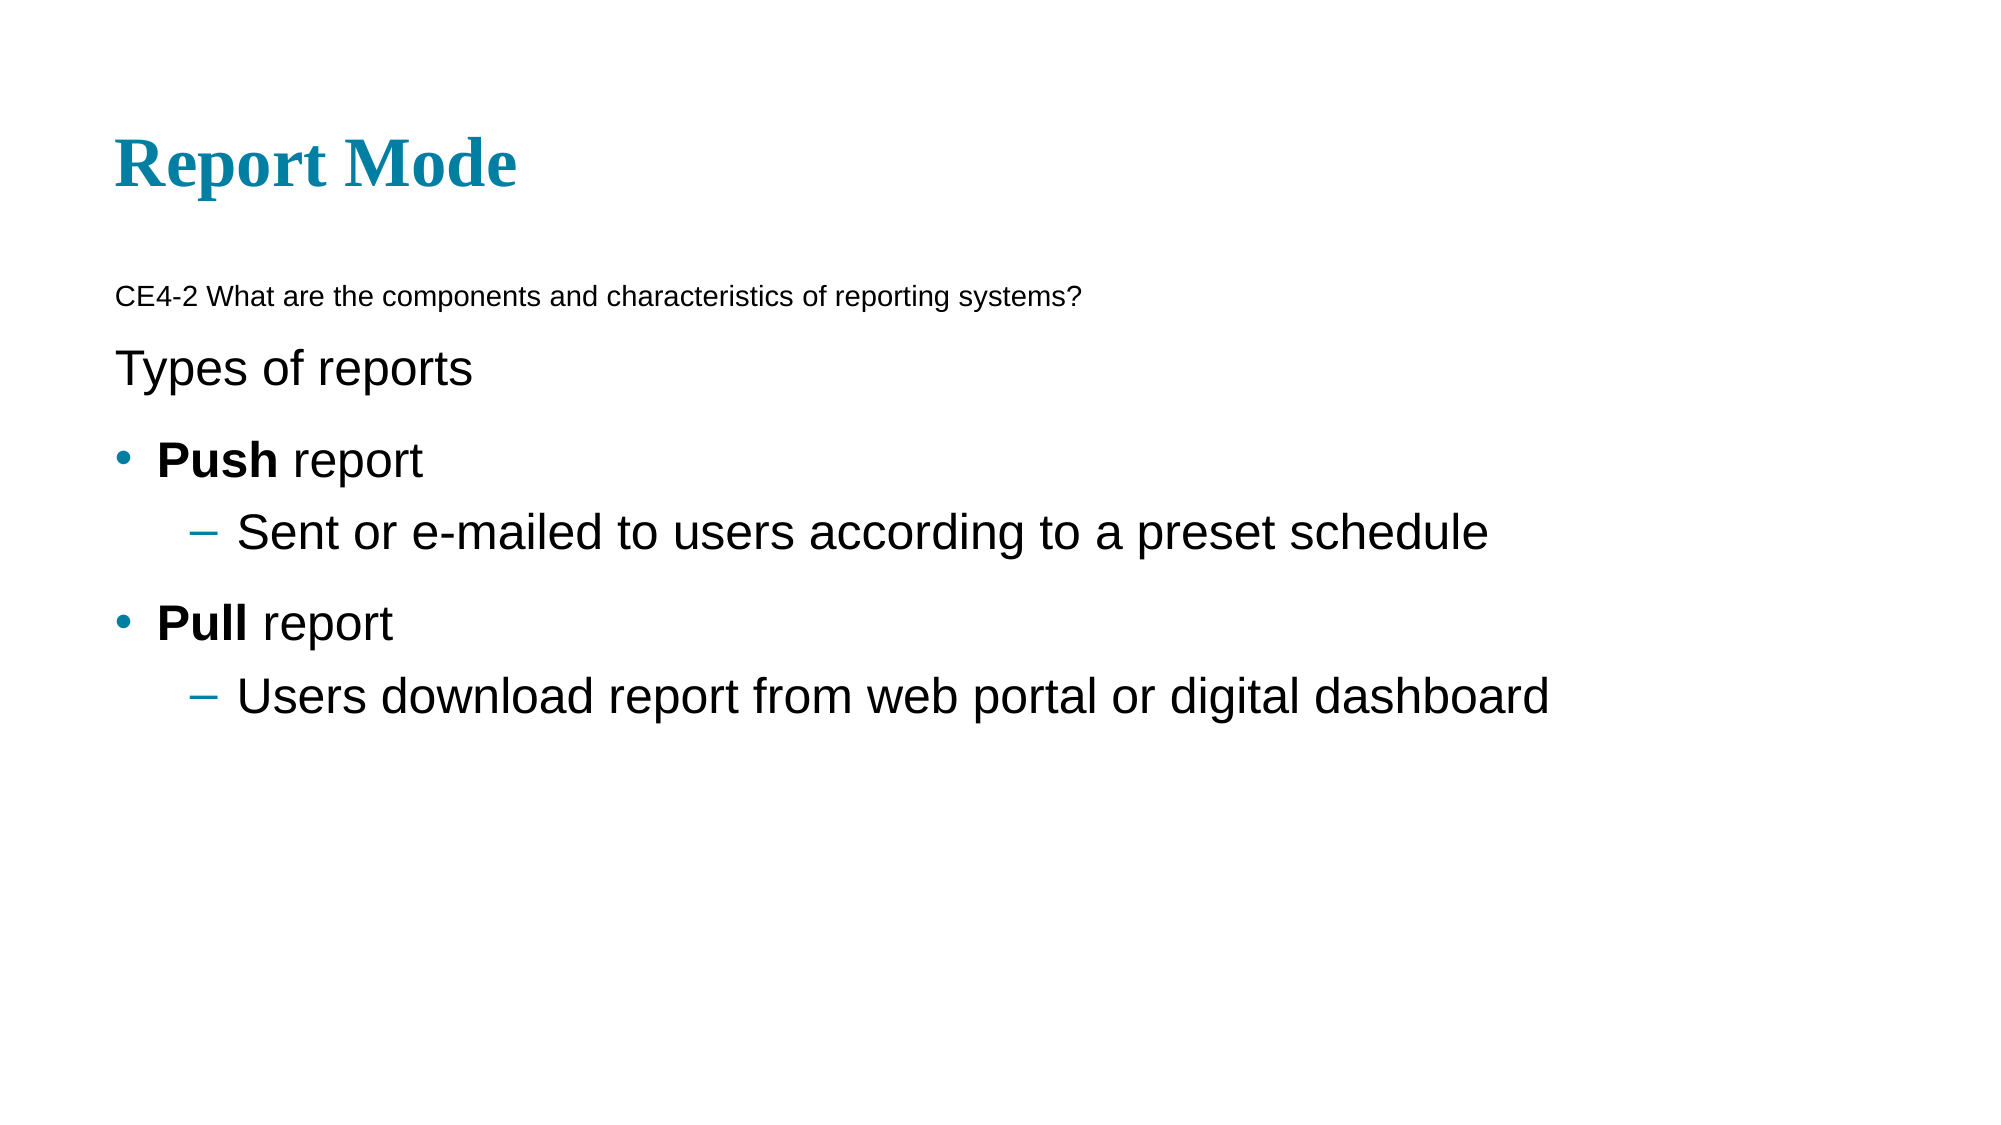

# Report Mode
CE 4-2 What are the components and characteristics of reporting systems?
Types of reports
Push report
Sent or e-mailed to users according to a preset schedule
Pull report
Users download report from web portal or digital dashboard